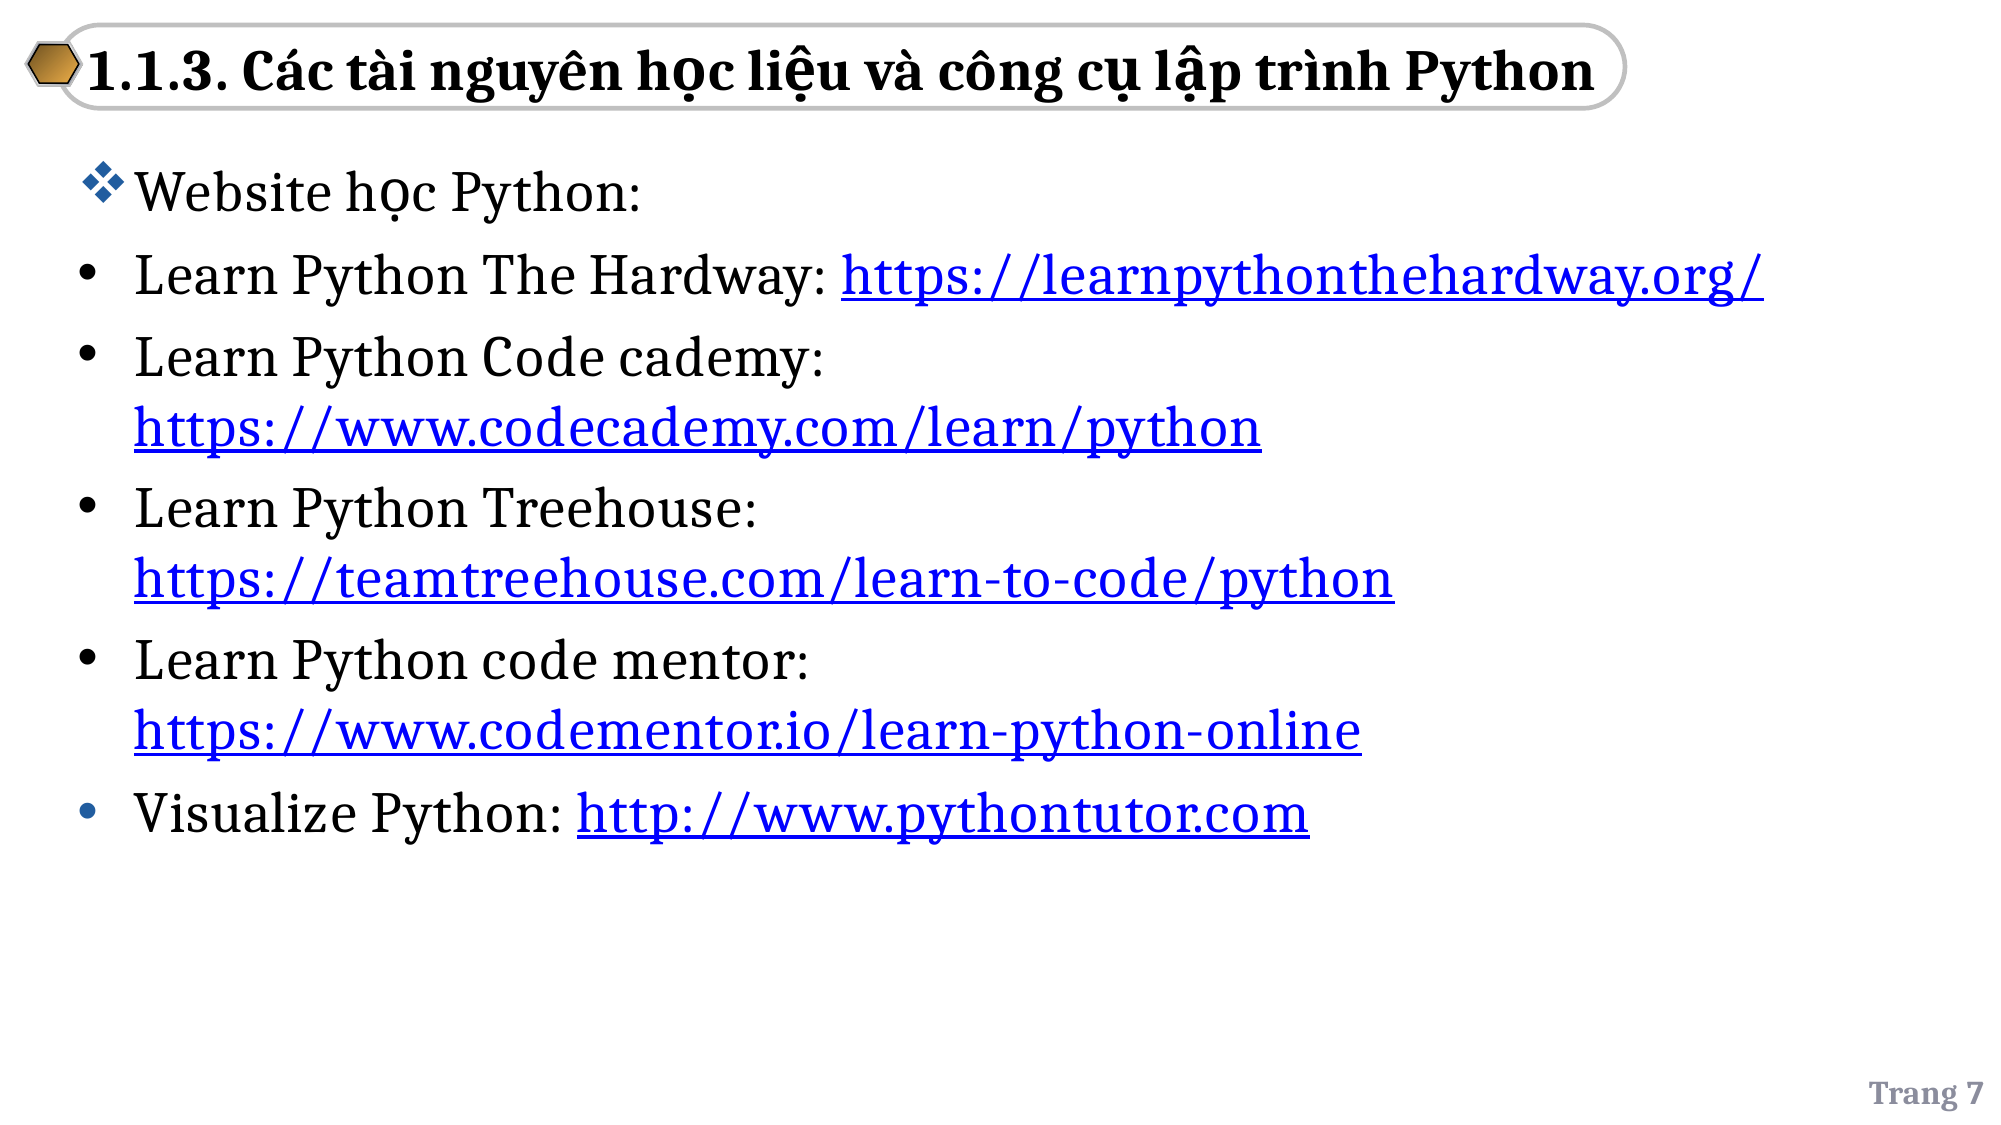

1.1.3. Các tài nguyên học liệu và công cụ lập trình Python

Website học Python:
Learn Python The Hardway: https://learnpythonthehardway.org/
Learn Python Code cademy: https://www.codecademy.com/learn/python
Learn Python Treehouse: https://teamtreehouse.com/learn-to-code/python
Learn Python code mentor: https://www.codementor.io/learn-python-online
Visualize Python: http://www.pythontutor.com
Trang 7